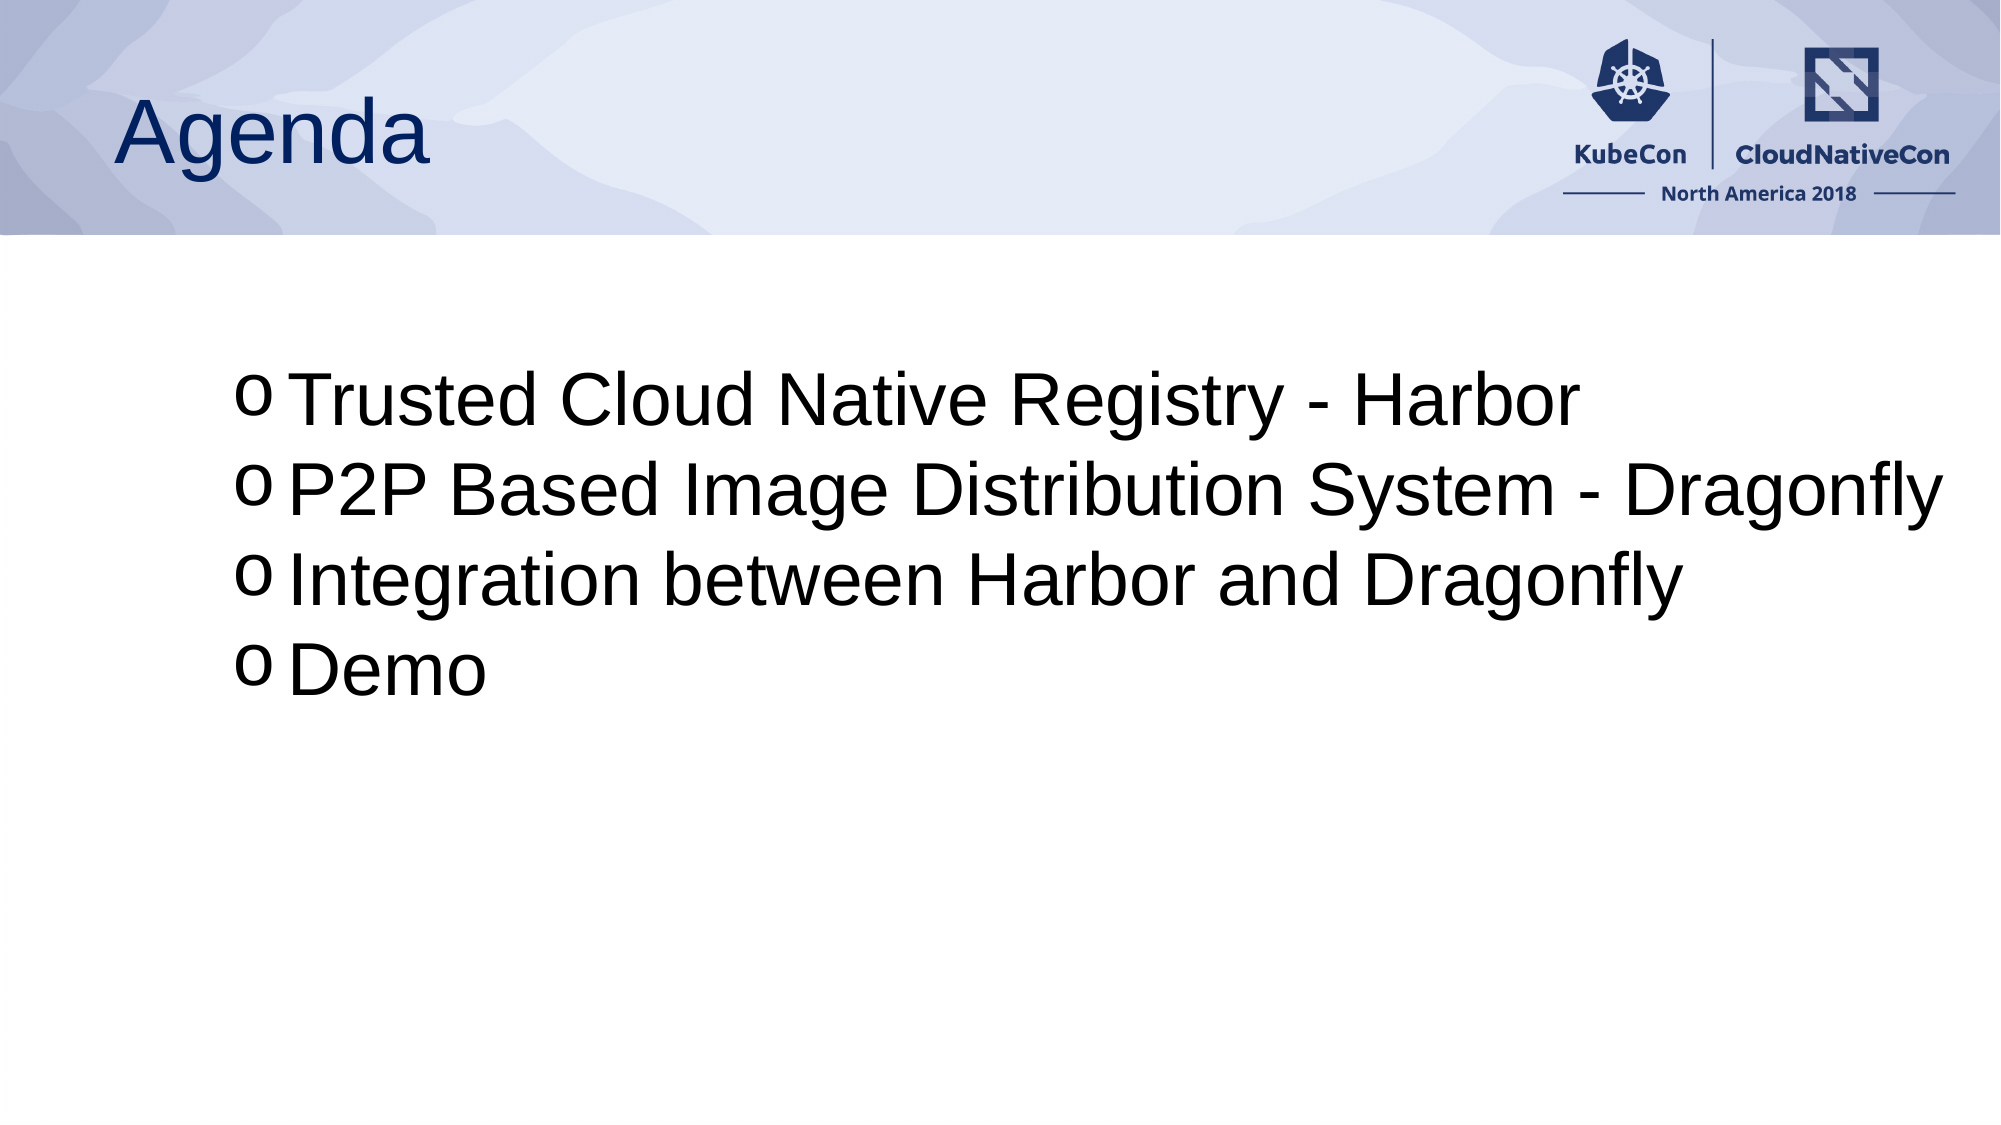

# Agenda
Trusted Cloud Native Registry - Harbor
P2P Based Image Distribution System - Dragonfly
Integration between Harbor and Dragonfly
Demo